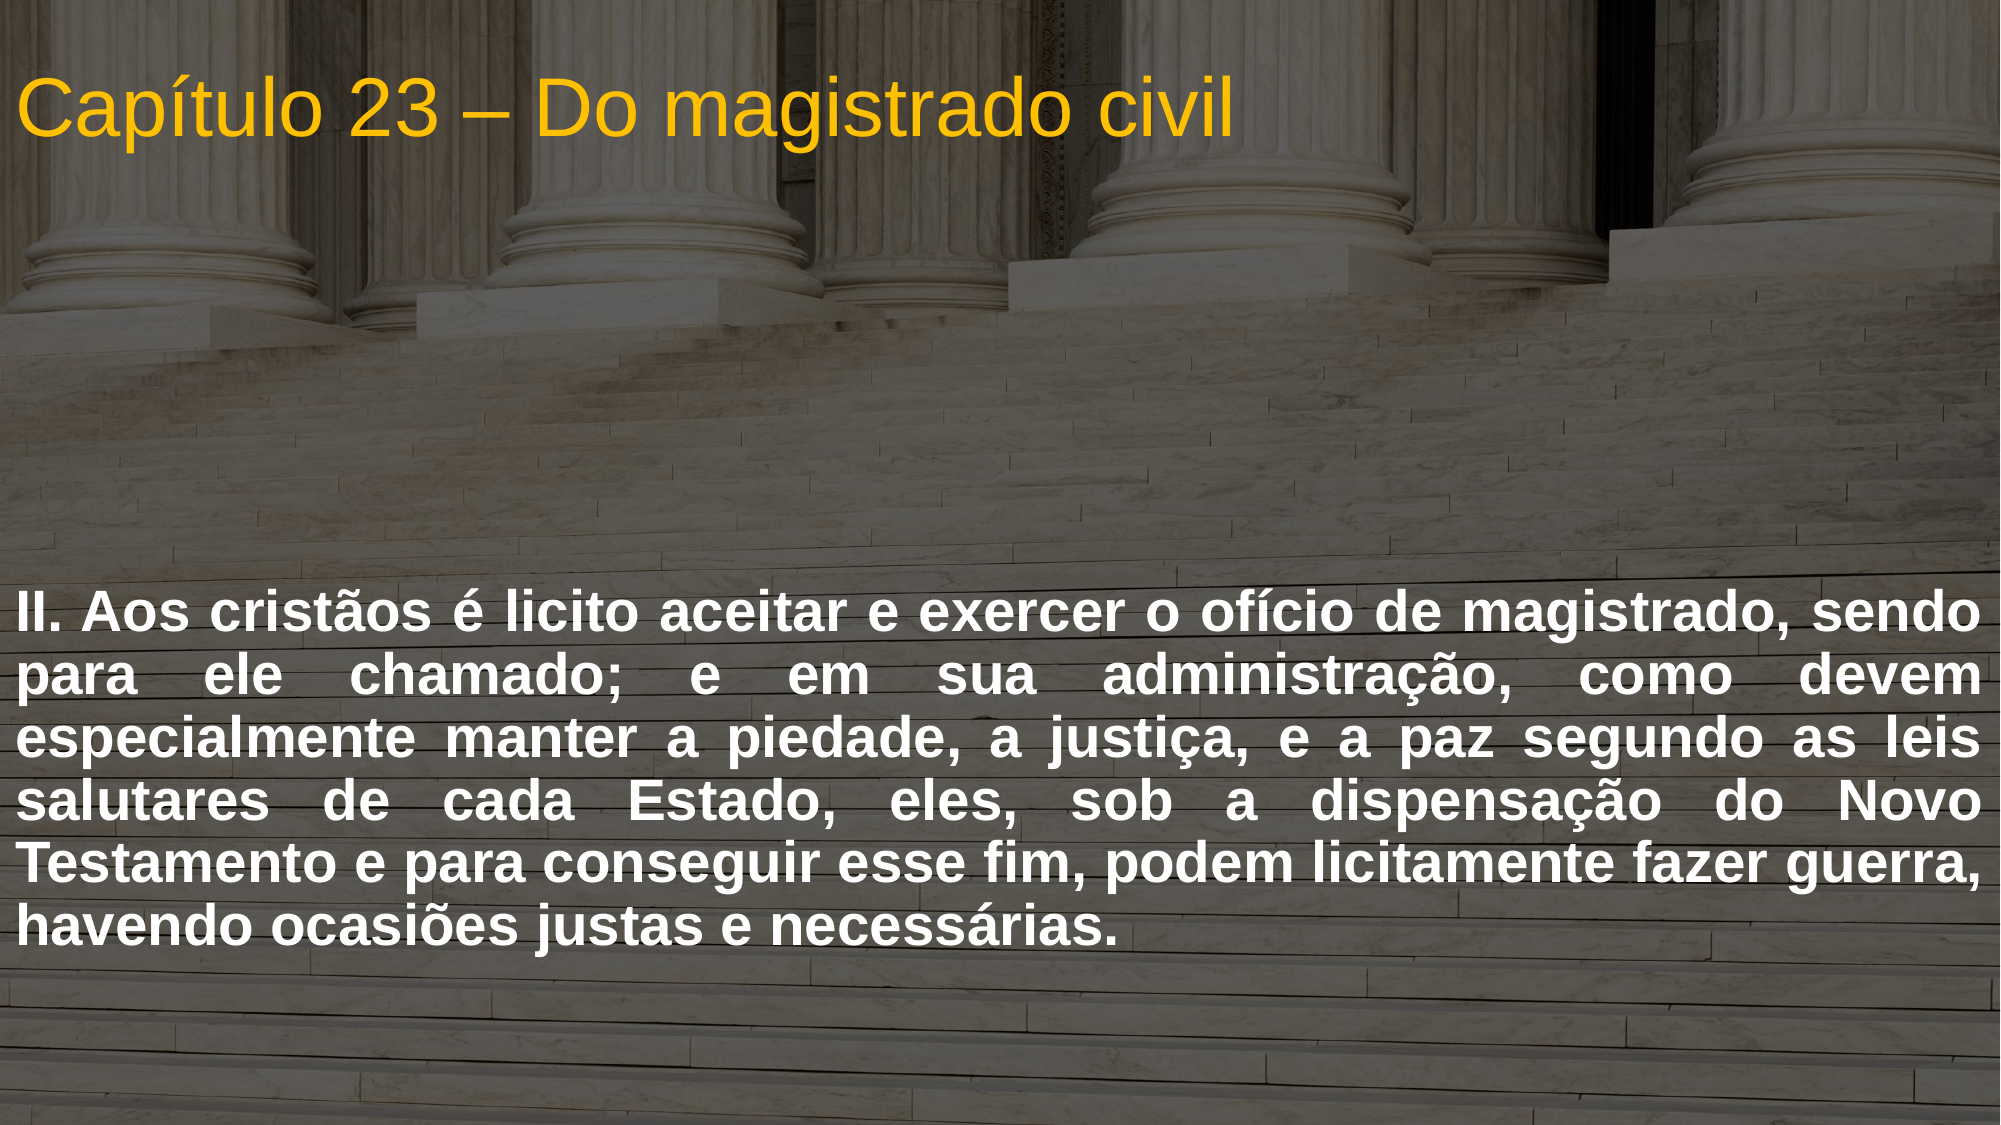

# Capítulo 23 – Do magistrado civil
II. Aos cristãos é licito aceitar e exercer o ofício de magistrado, sendo para ele chamado; e em sua administração, como devem especialmente manter a piedade, a justiça, e a paz segundo as leis salutares de cada Estado, eles, sob a dispensação do Novo Testamento e para conseguir esse fim, podem licitamente fazer guerra, havendo ocasiões justas e necessárias.